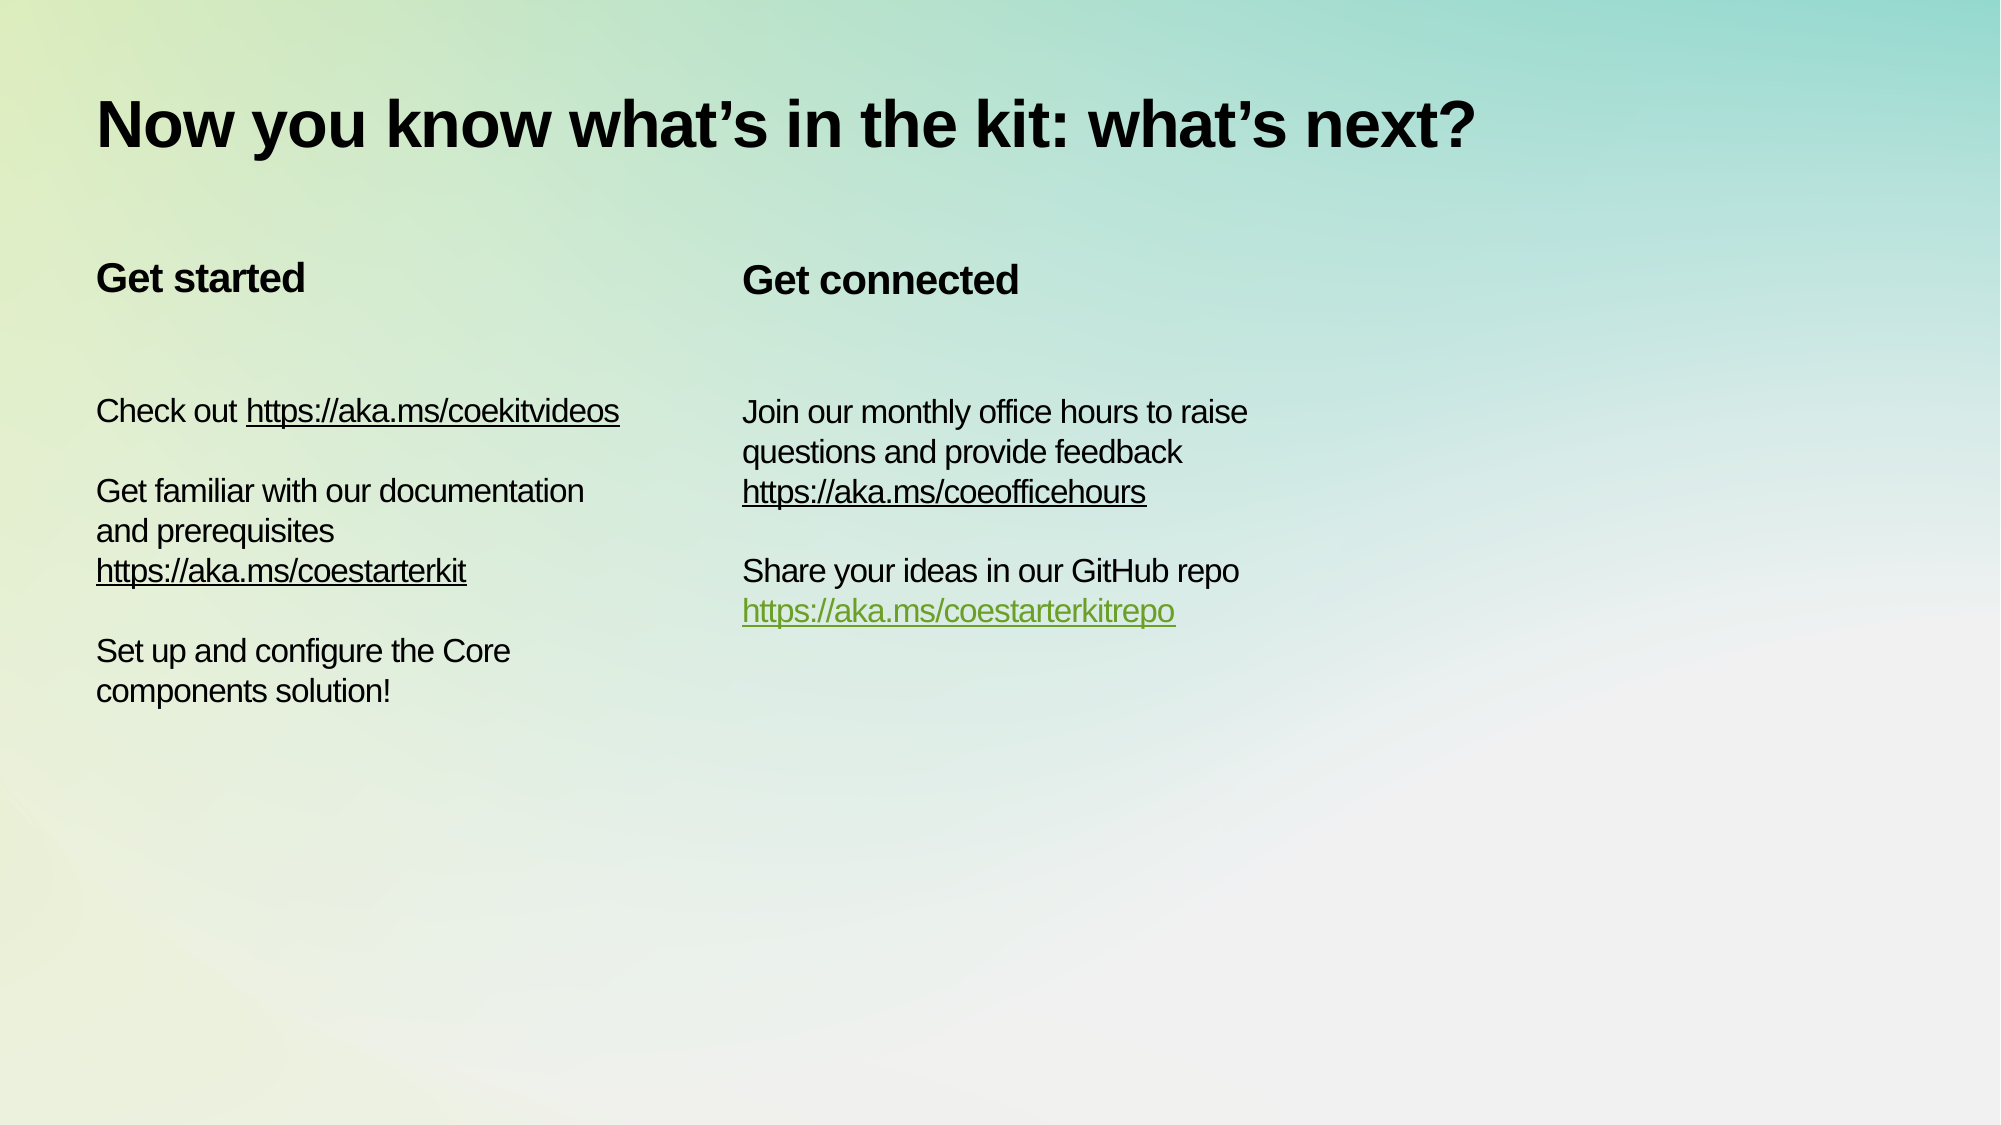

# Now you know what’s in the kit: what’s next?
Get started

Get connected
Check out https://aka.ms/coekitvideos

Get familiar with our documentation and prerequisites https://aka.ms/coestarterkit

Set up and configure the Core components solution!

Join our monthly office hours to raise questions and provide feedback
https://aka.ms/coeofficehours

Share your ideas in our GitHub repo
https://aka.ms/coestarterkitrepo